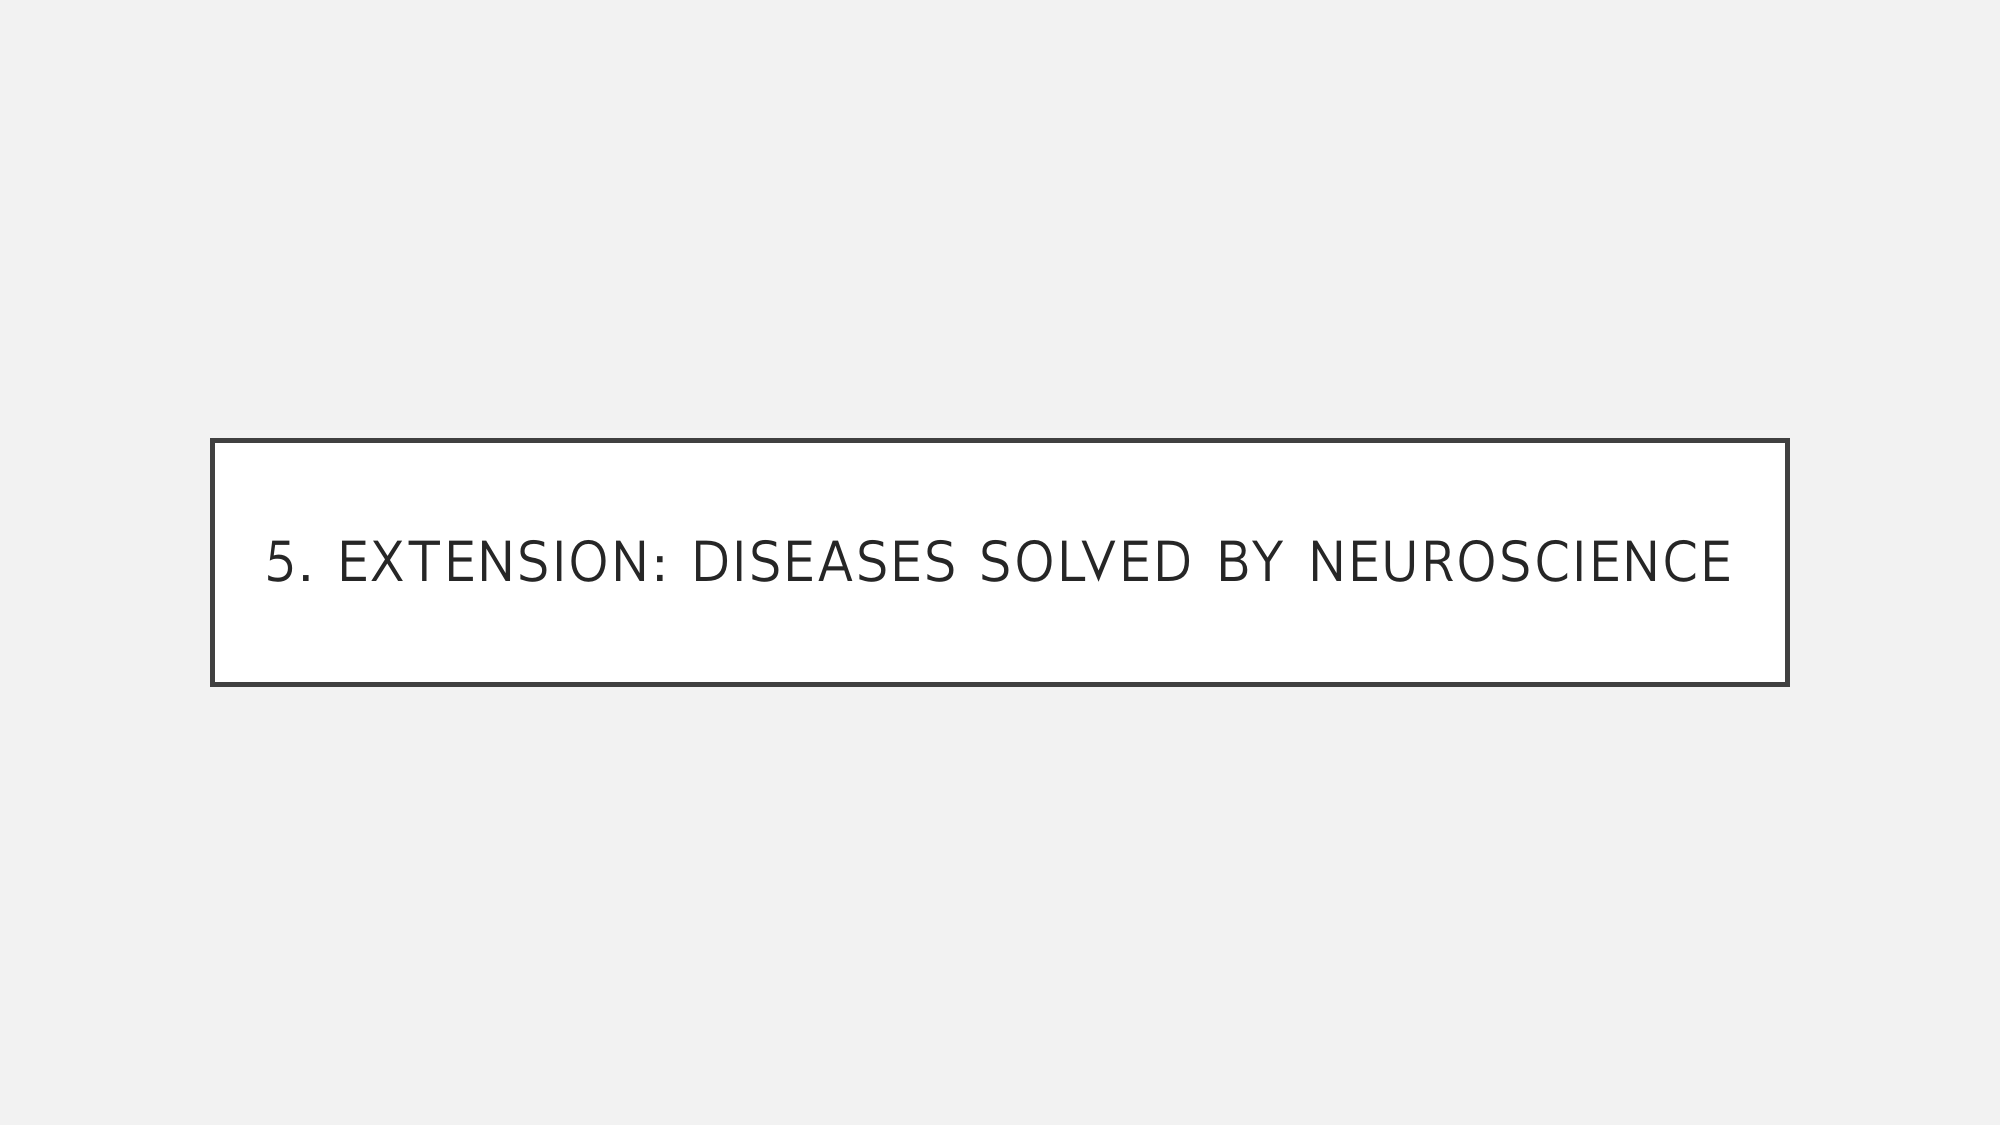

# 5. extension: diseases solved by neuroscience